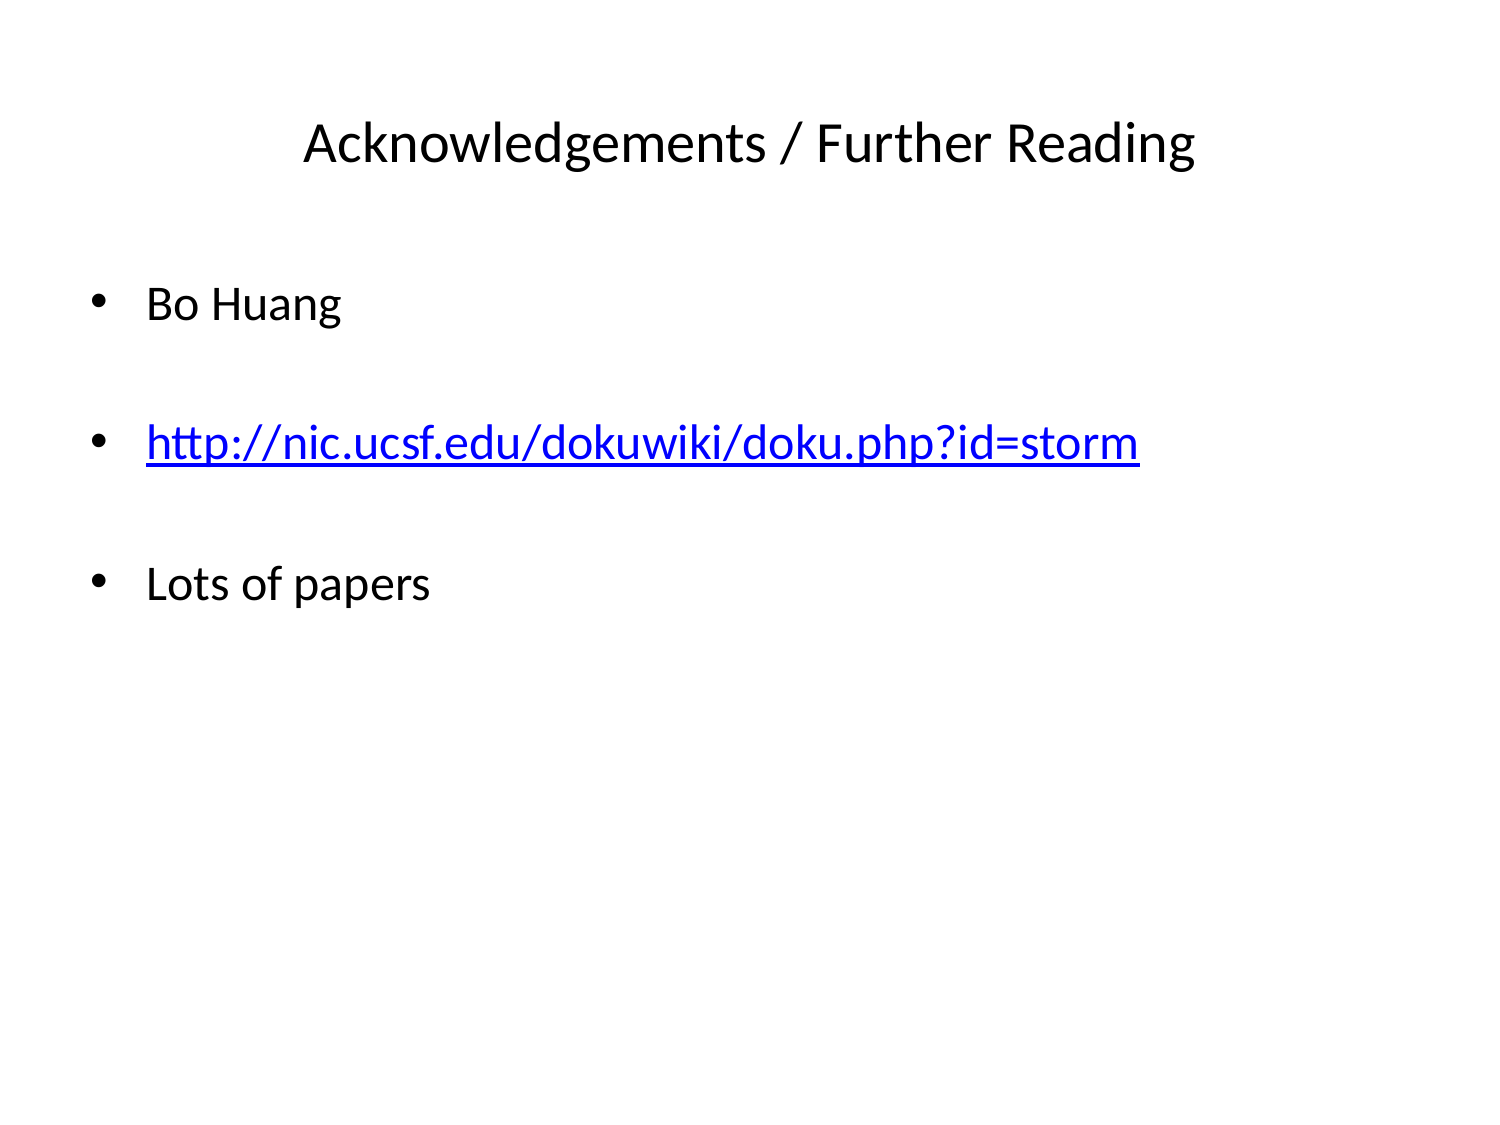

# Acknowledgements / Further Reading
Bo Huang

http://nic.ucsf.edu/dokuwiki/doku.php?id=storm

Lots of papers